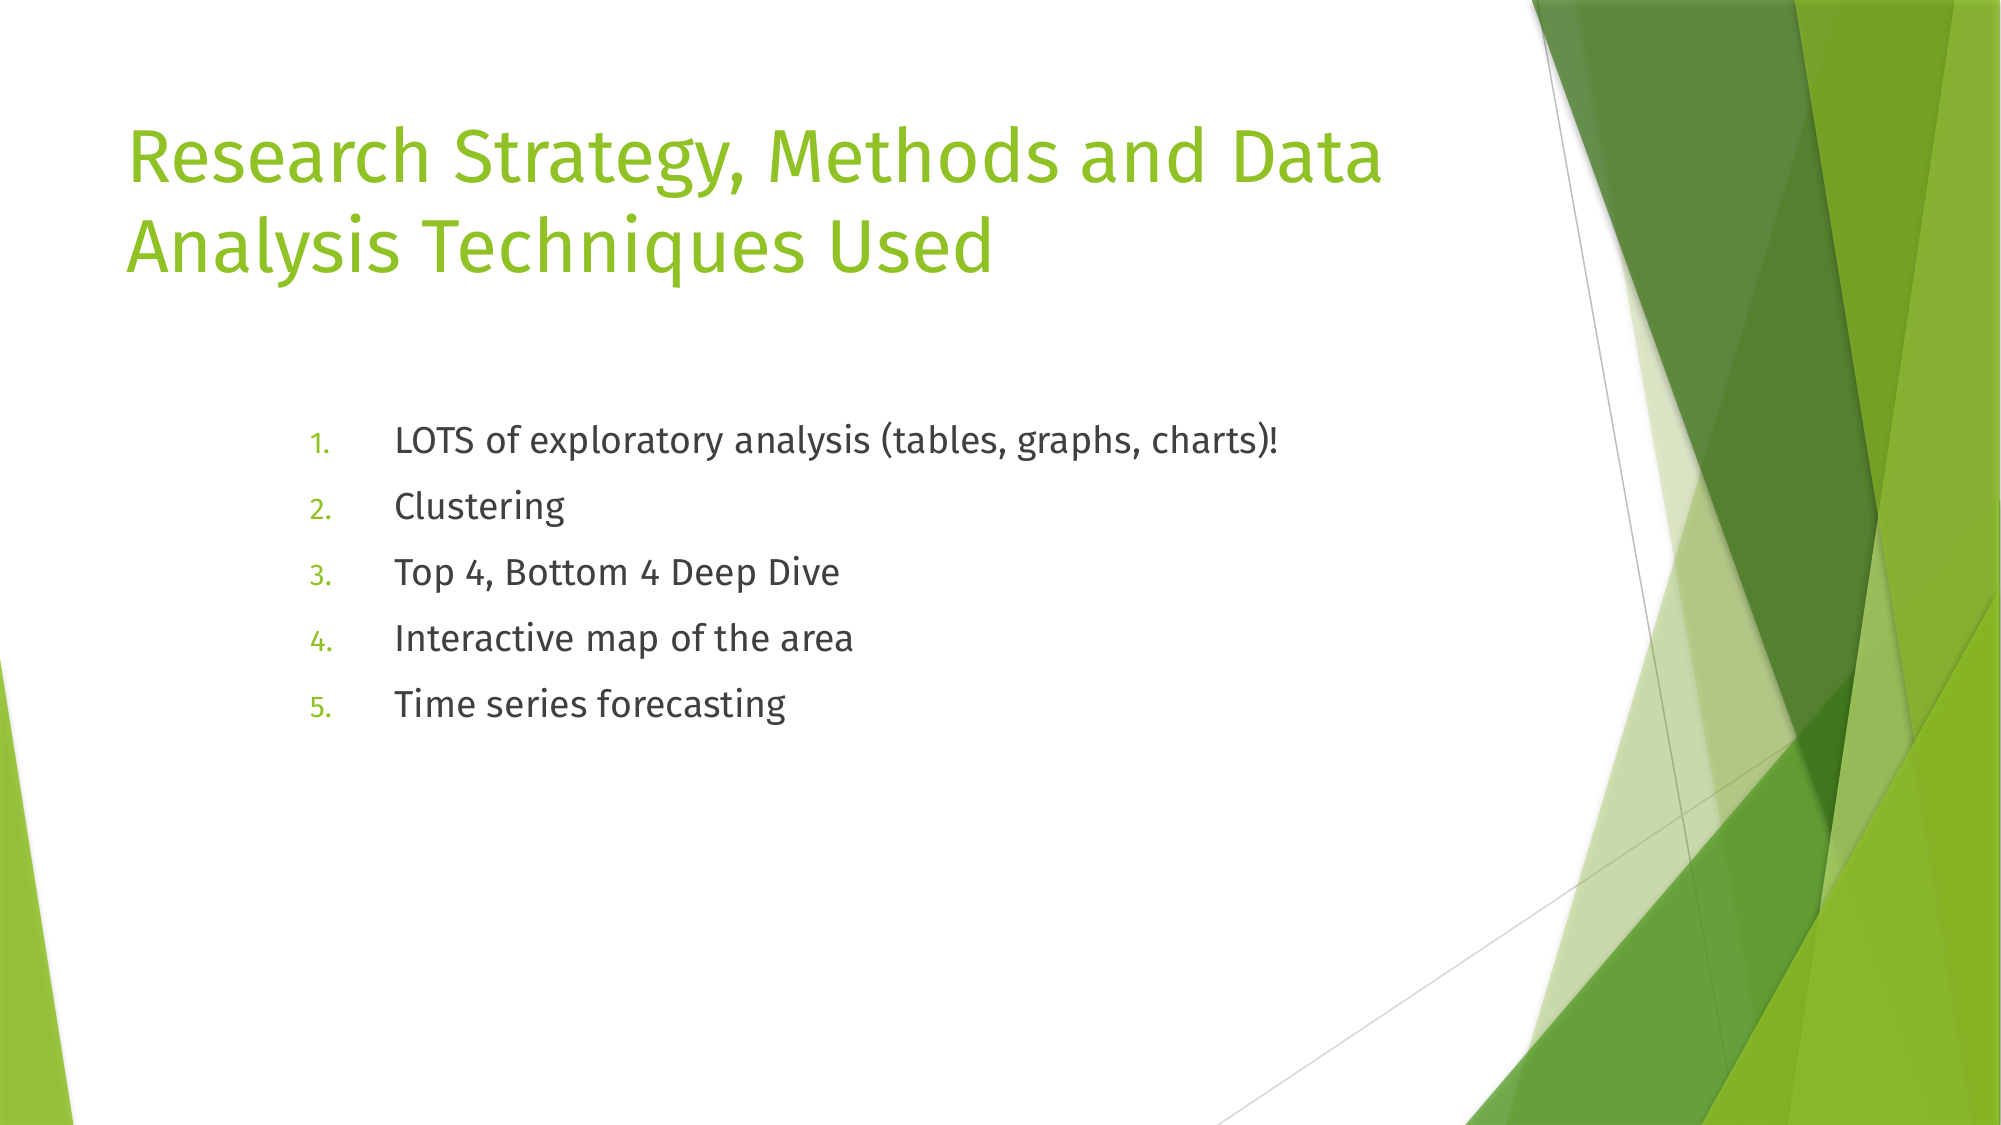

# Research Strategy, Methods and Data Analysis Techniques Used
LOTS of exploratory analysis (tables, graphs, charts)!
Clustering
Top 4, Bottom 4 Deep Dive
Interactive map of the area
Time series forecasting